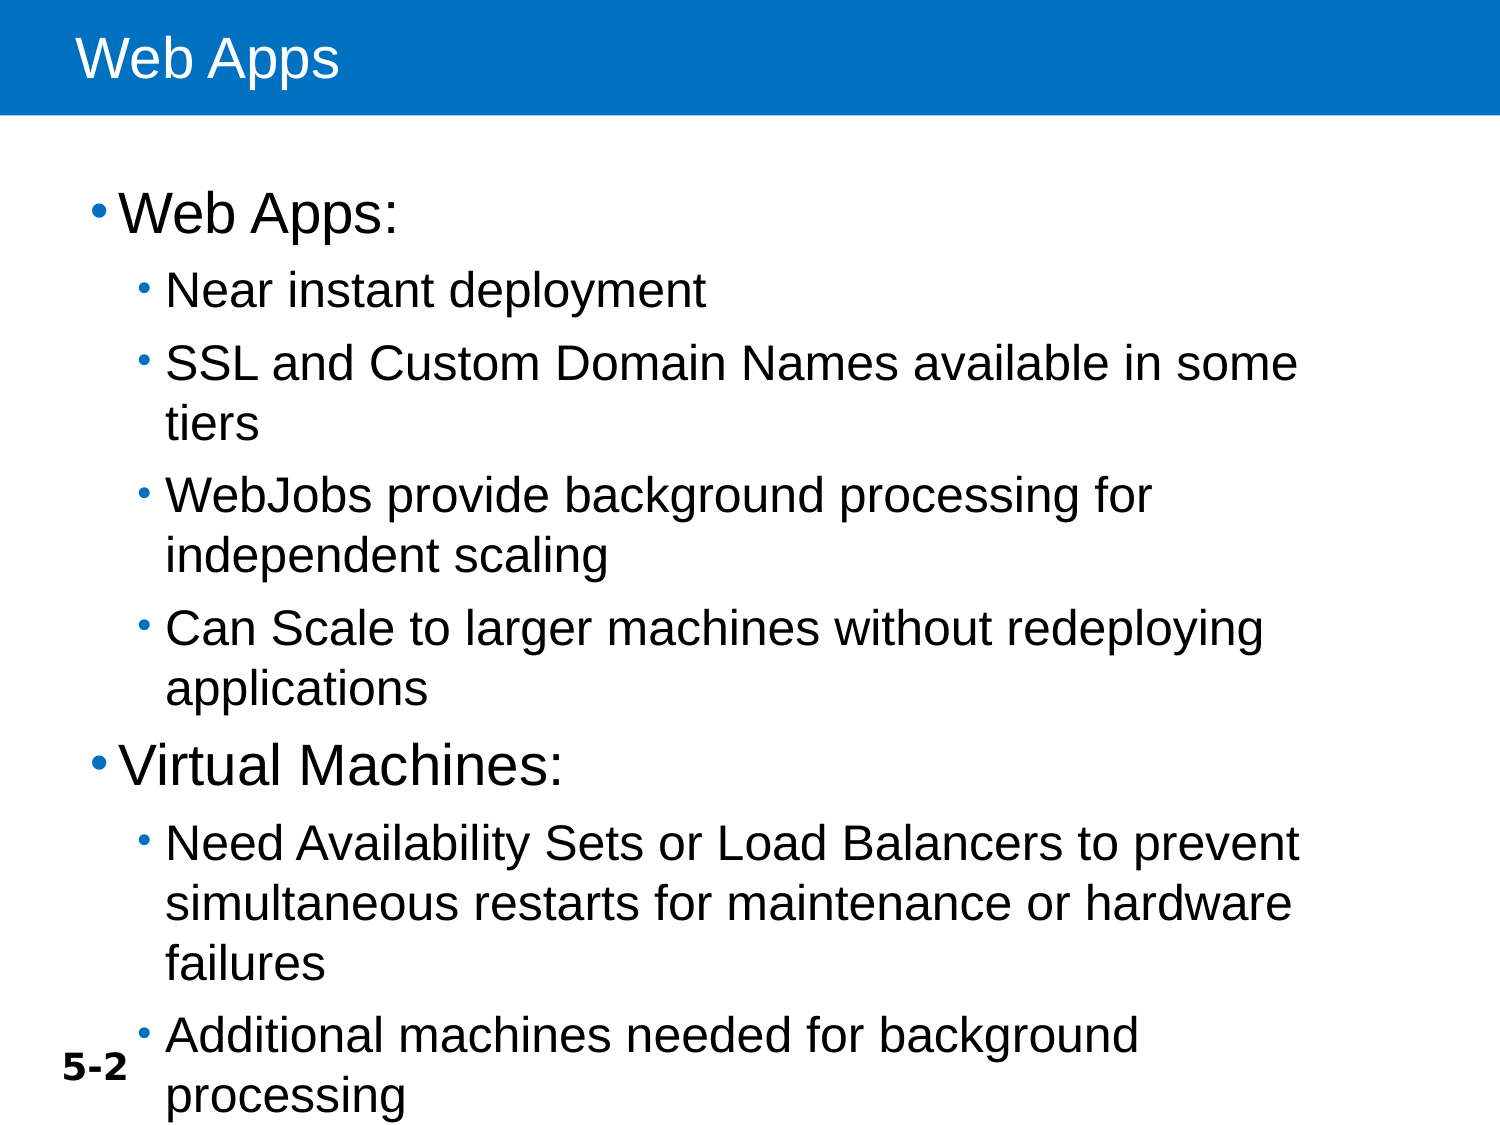

# Web Apps
Web Apps:
Near instant deployment
SSL and Custom Domain Names available in some tiers
WebJobs provide background processing for independent scaling
Can Scale to larger machines without redeploying applications
Virtual Machines:
Need Availability Sets or Load Balancers to prevent simultaneous restarts for maintenance or hardware failures
Additional machines needed for background processing

5-2